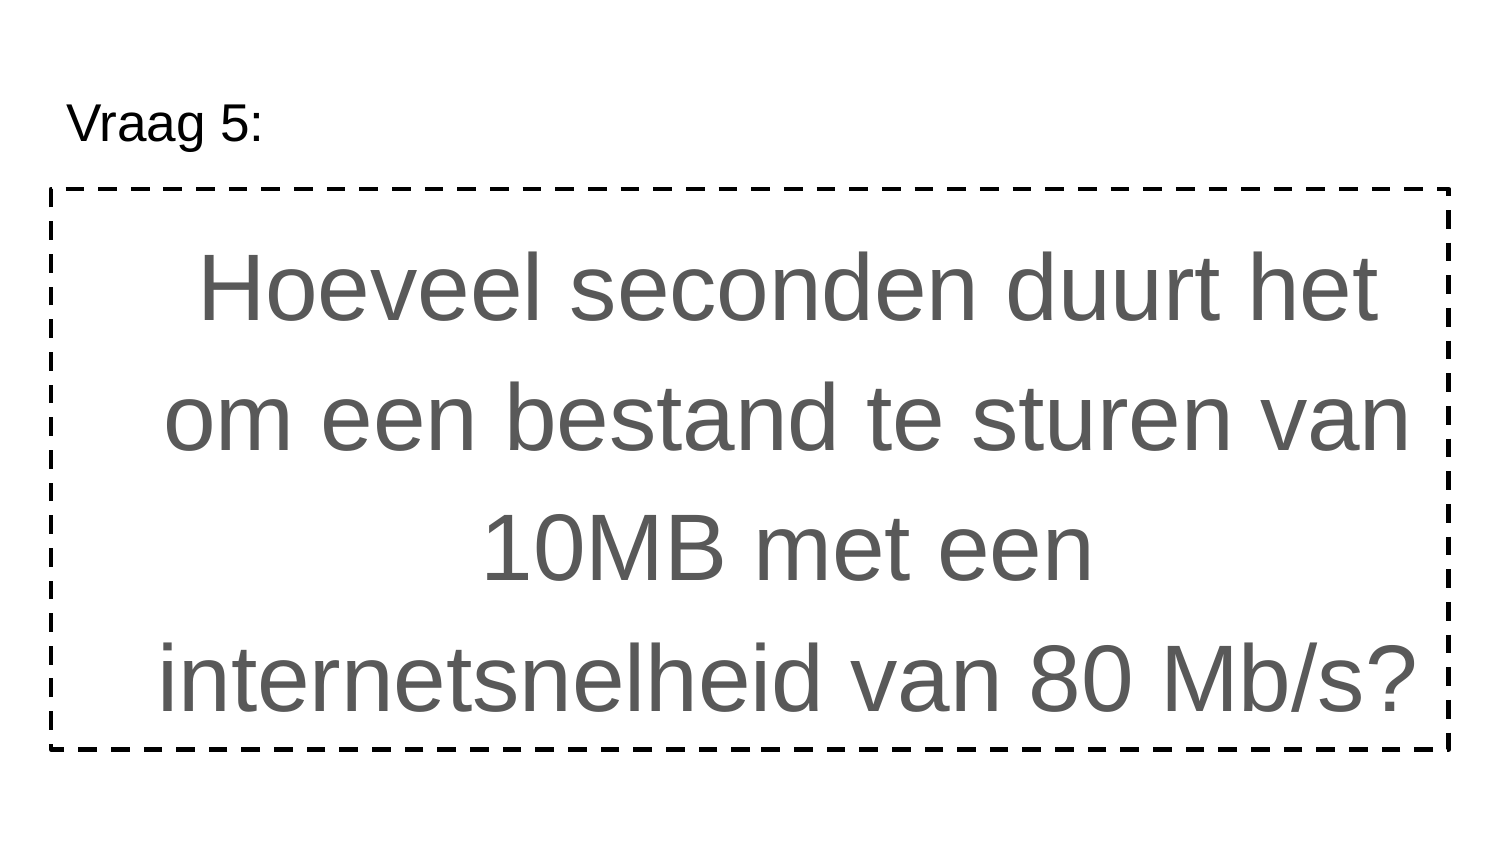

# Vraag 5:
Hoeveel seconden duurt het om een bestand te sturen van 10MB met een internetsnelheid van 80 Mb/s?